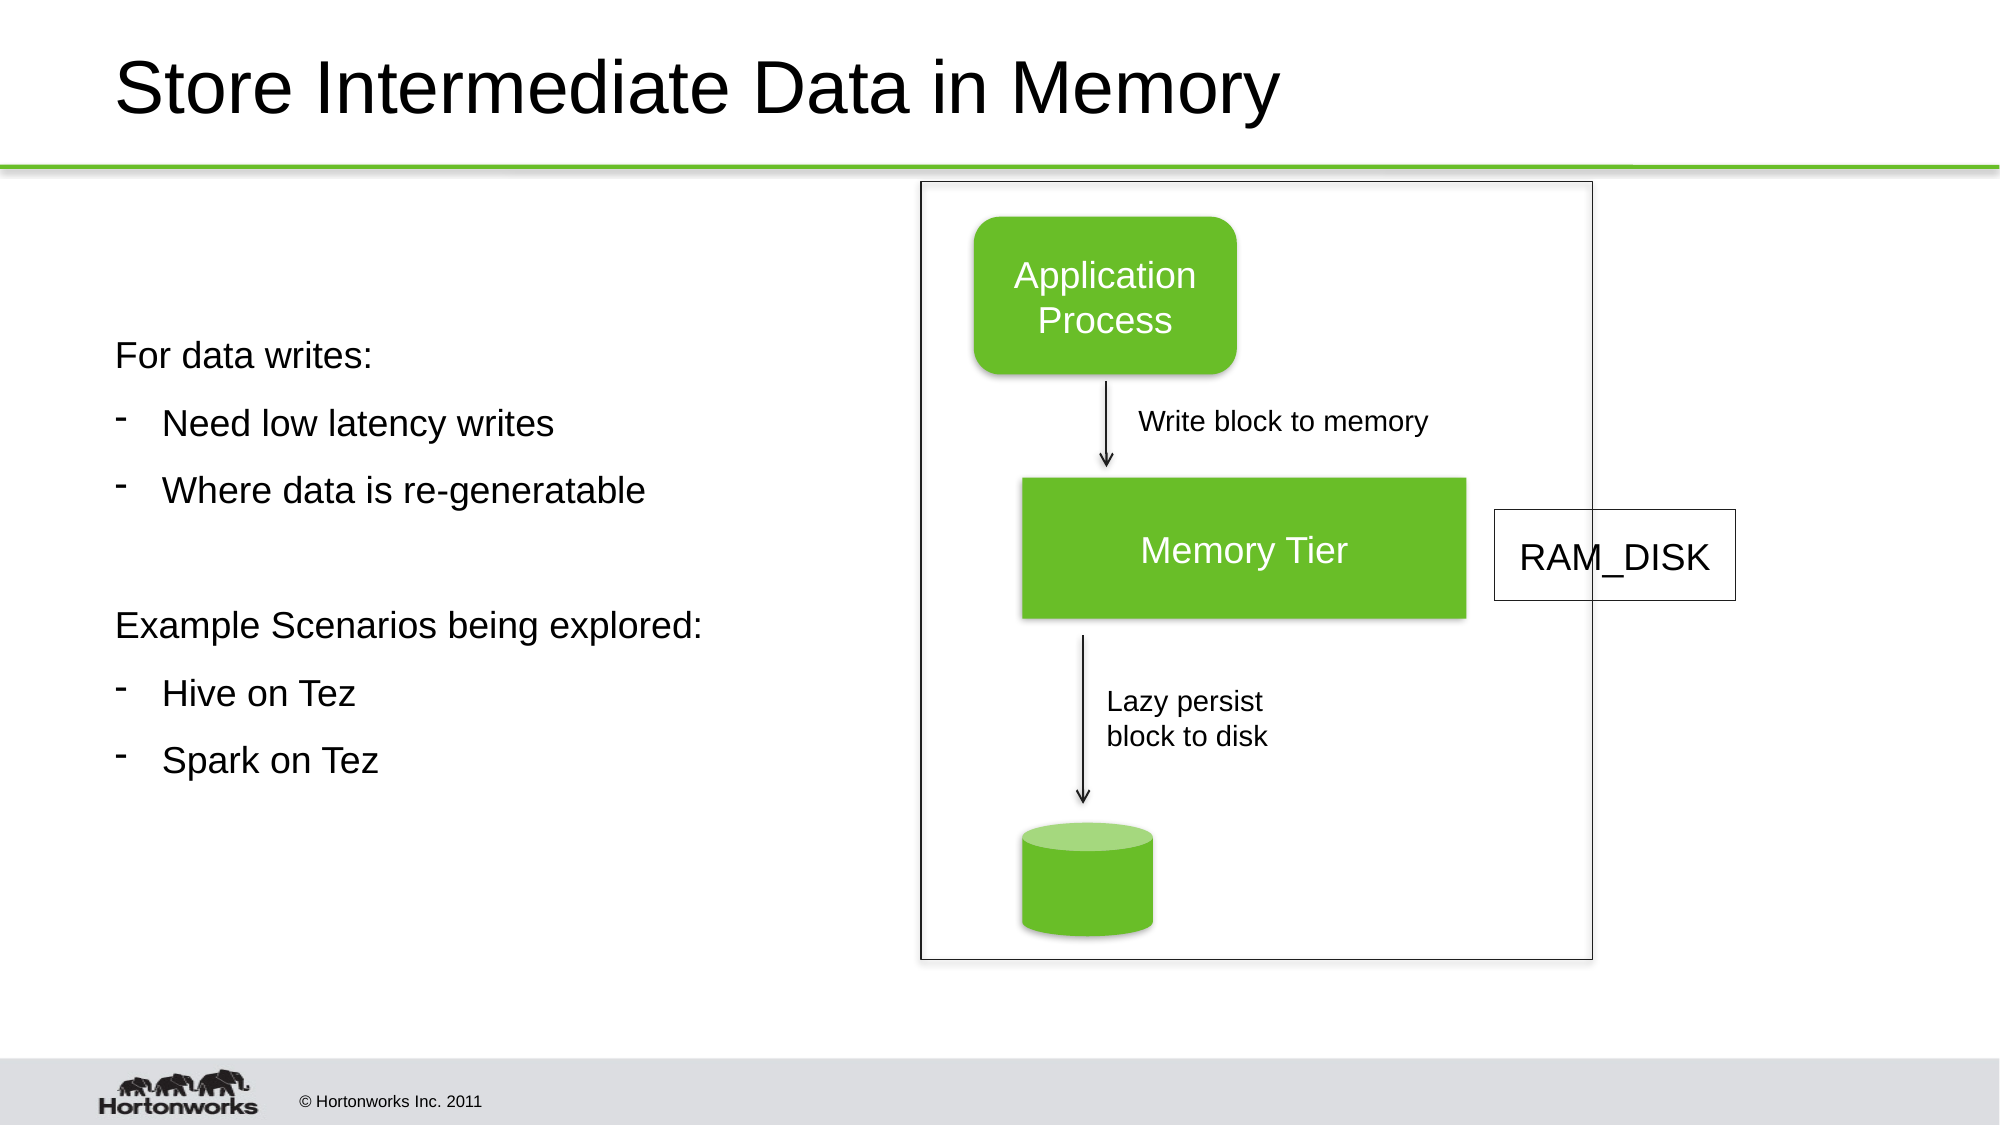

# Store Intermediate Data in Memory

For data writes:
Need low latency writes
Where data is re-generatable

Example Scenarios being explored:
Hive on Tez
Spark on Tez

Application Process
Write block to memory
Memory Tier
RAM_DISK
Lazy persist block to disk